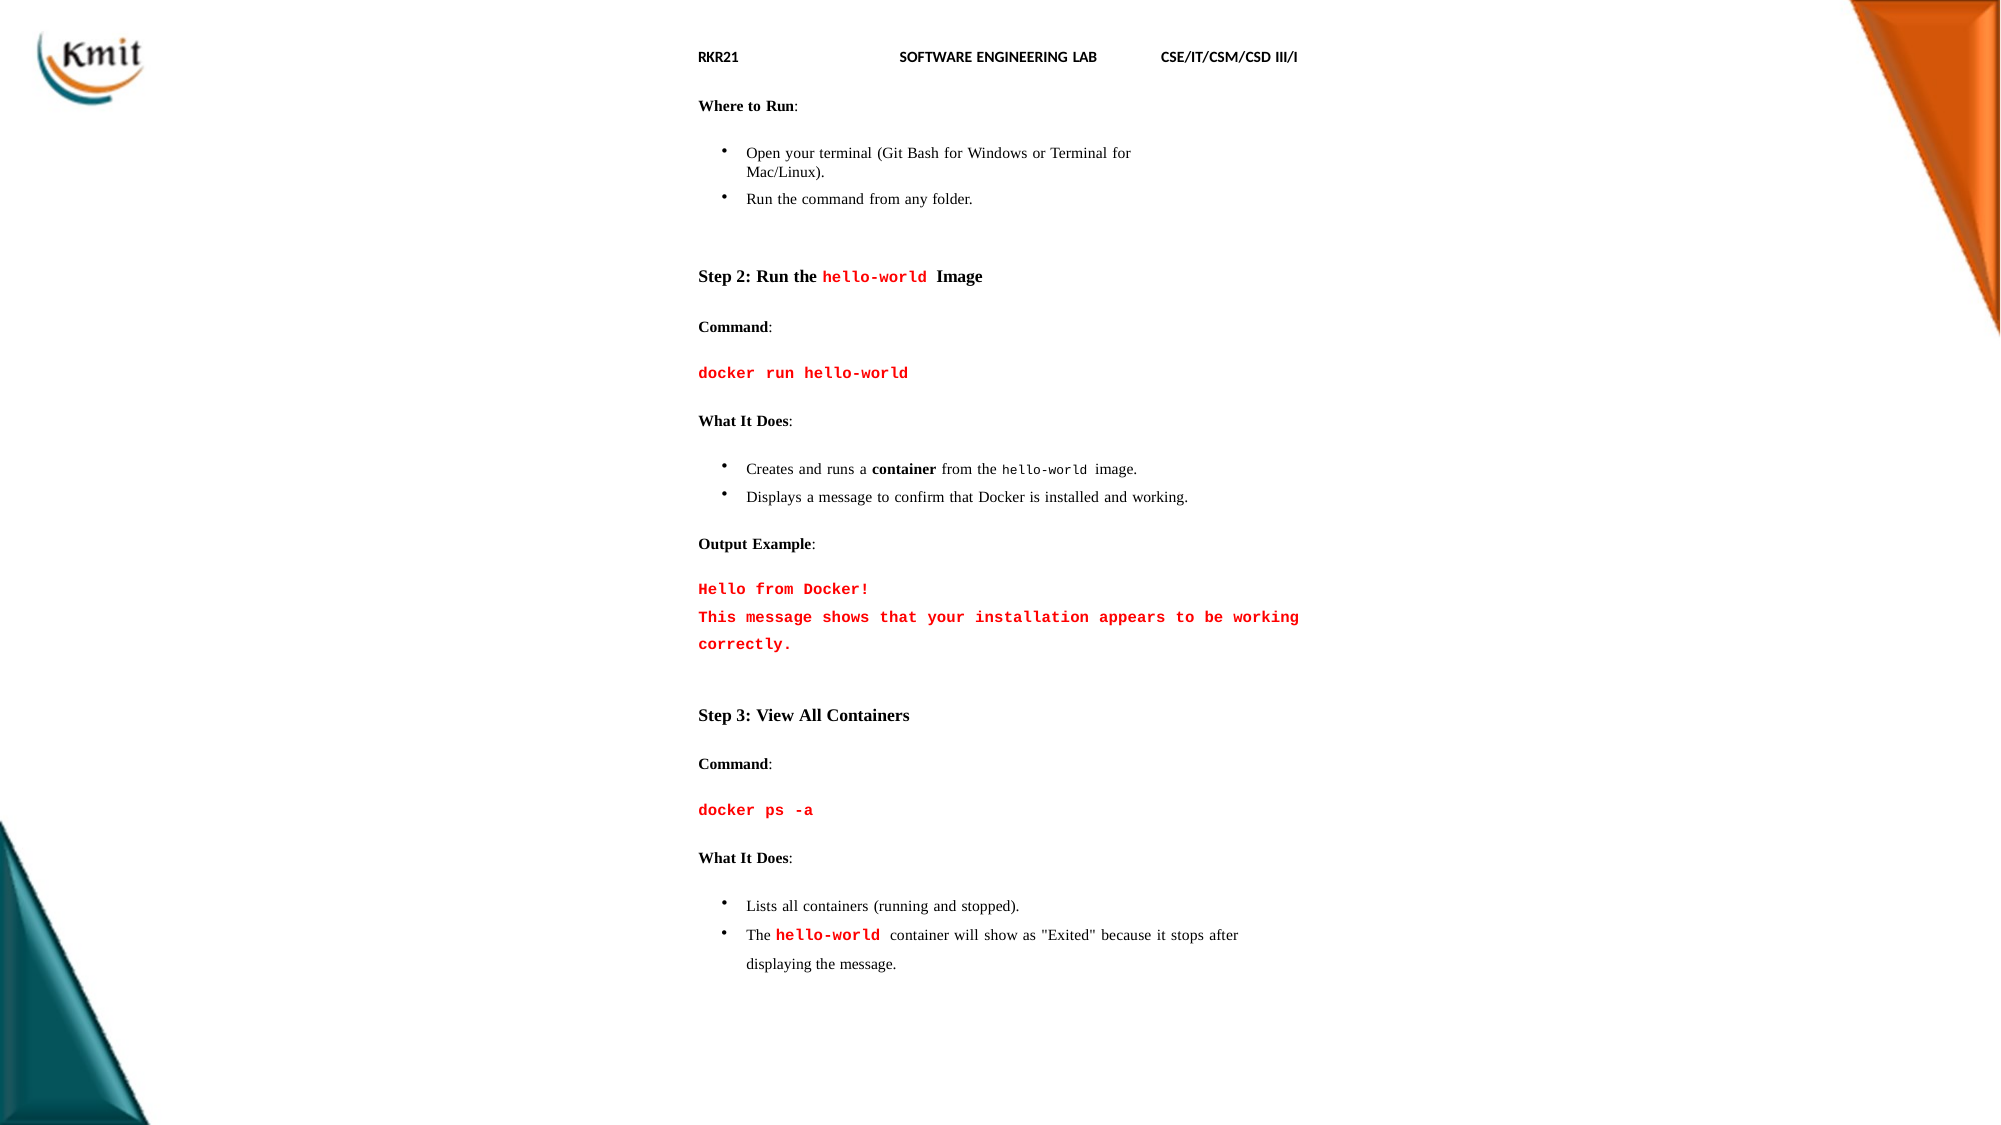

RKR21
SOFTWARE ENGINEERING LAB
CSE/IT/CSM/CSD III/I
Where to Run:

Open your terminal (Git Bash for Windows or Terminal for Mac/Linux).
Run the command from any folder.
Step 2: Run the hello-world Image

Command:

docker run hello-world

What It Does:

Creates and runs a container from the hello-world image.
Displays a message to confirm that Docker is installed and working.

Output Example:

Hello from Docker!
This message shows that your installation appears to be working correctly.
Step 3: View All Containers

Command:

docker ps -a

What It Does:

Lists all containers (running and stopped).
The hello-world container will show as "Exited" because it stops after displaying the message.
379